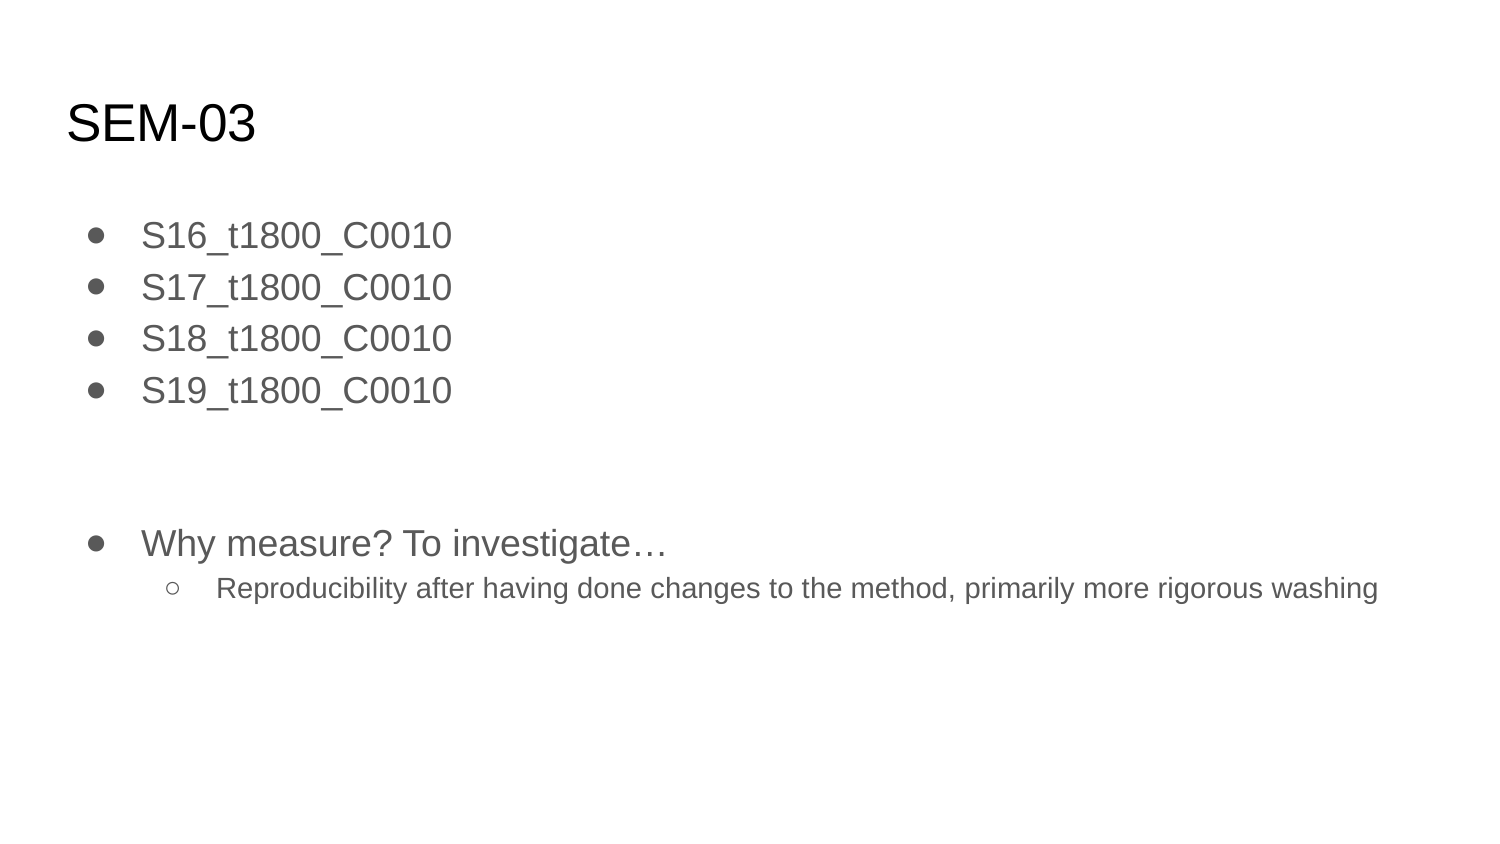

# SEM-03
S16_t1800_C0010
S17_t1800_C0010
S18_t1800_C0010
S19_t1800_C0010

Why measure? To investigate…
Reproducibility after having done changes to the method, primarily more rigorous washing